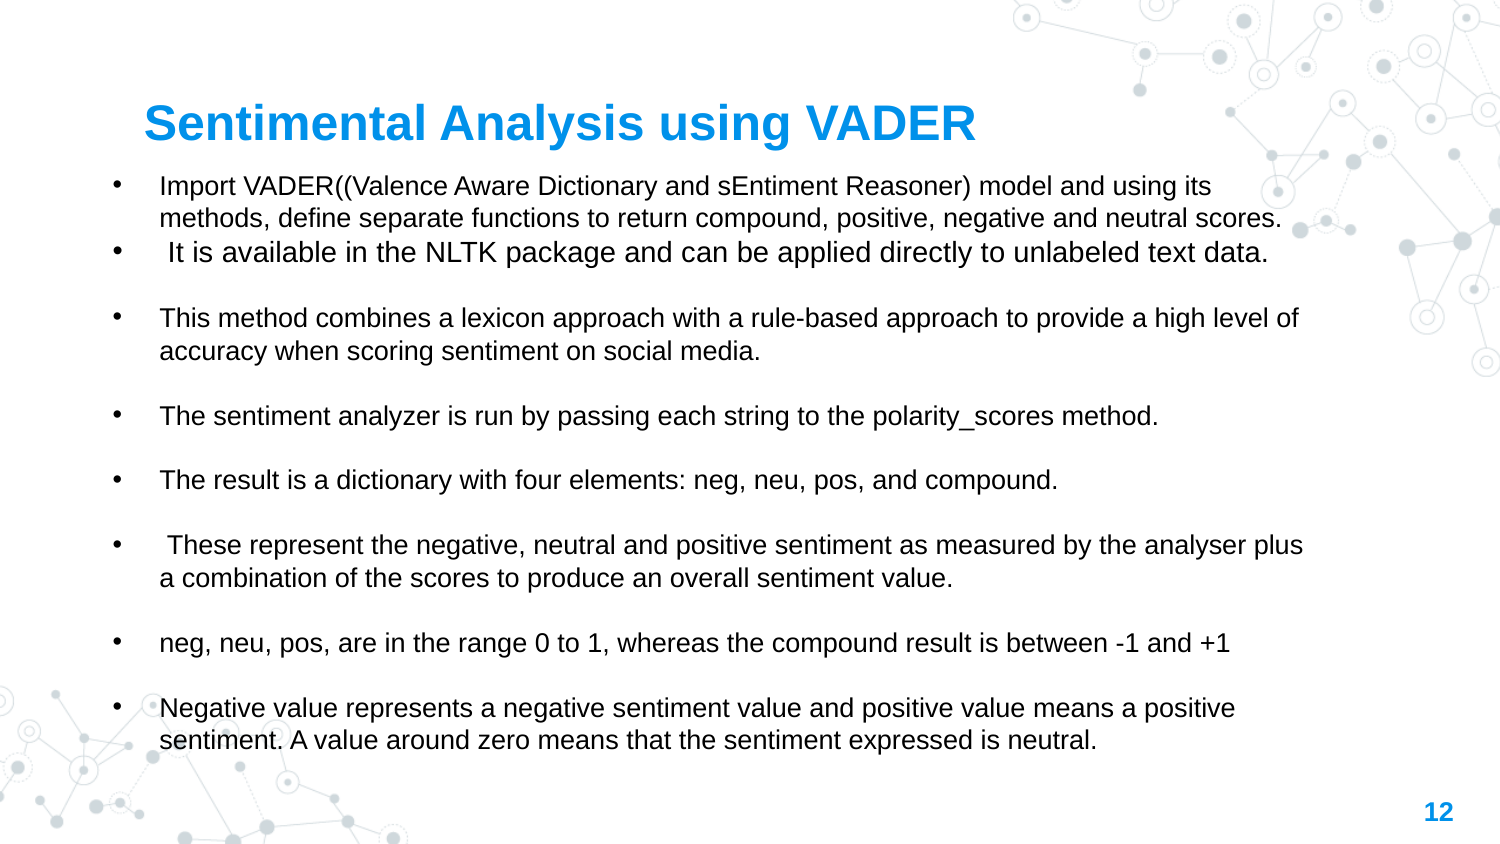

# Sentimental Analysis using VADER
Import VADER((Valence Aware Dictionary and sEntiment Reasoner) model and using its methods, define separate functions to return compound, positive, negative and neutral scores.
 It is available in the NLTK package and can be applied directly to unlabeled text data.

This method combines a lexicon approach with a rule-based approach to provide a high level of accuracy when scoring sentiment on social media.

The sentiment analyzer is run by passing each string to the polarity_scores method.

The result is a dictionary with four elements: neg, neu, pos, and compound.

 These represent the negative, neutral and positive sentiment as measured by the analyser plus a combination of the scores to produce an overall sentiment value.

neg, neu, pos, are in the range 0 to 1, whereas the compound result is between -1 and +1

Negative value represents a negative sentiment value and positive value means a positive sentiment. A value around zero means that the sentiment expressed is neutral.
12